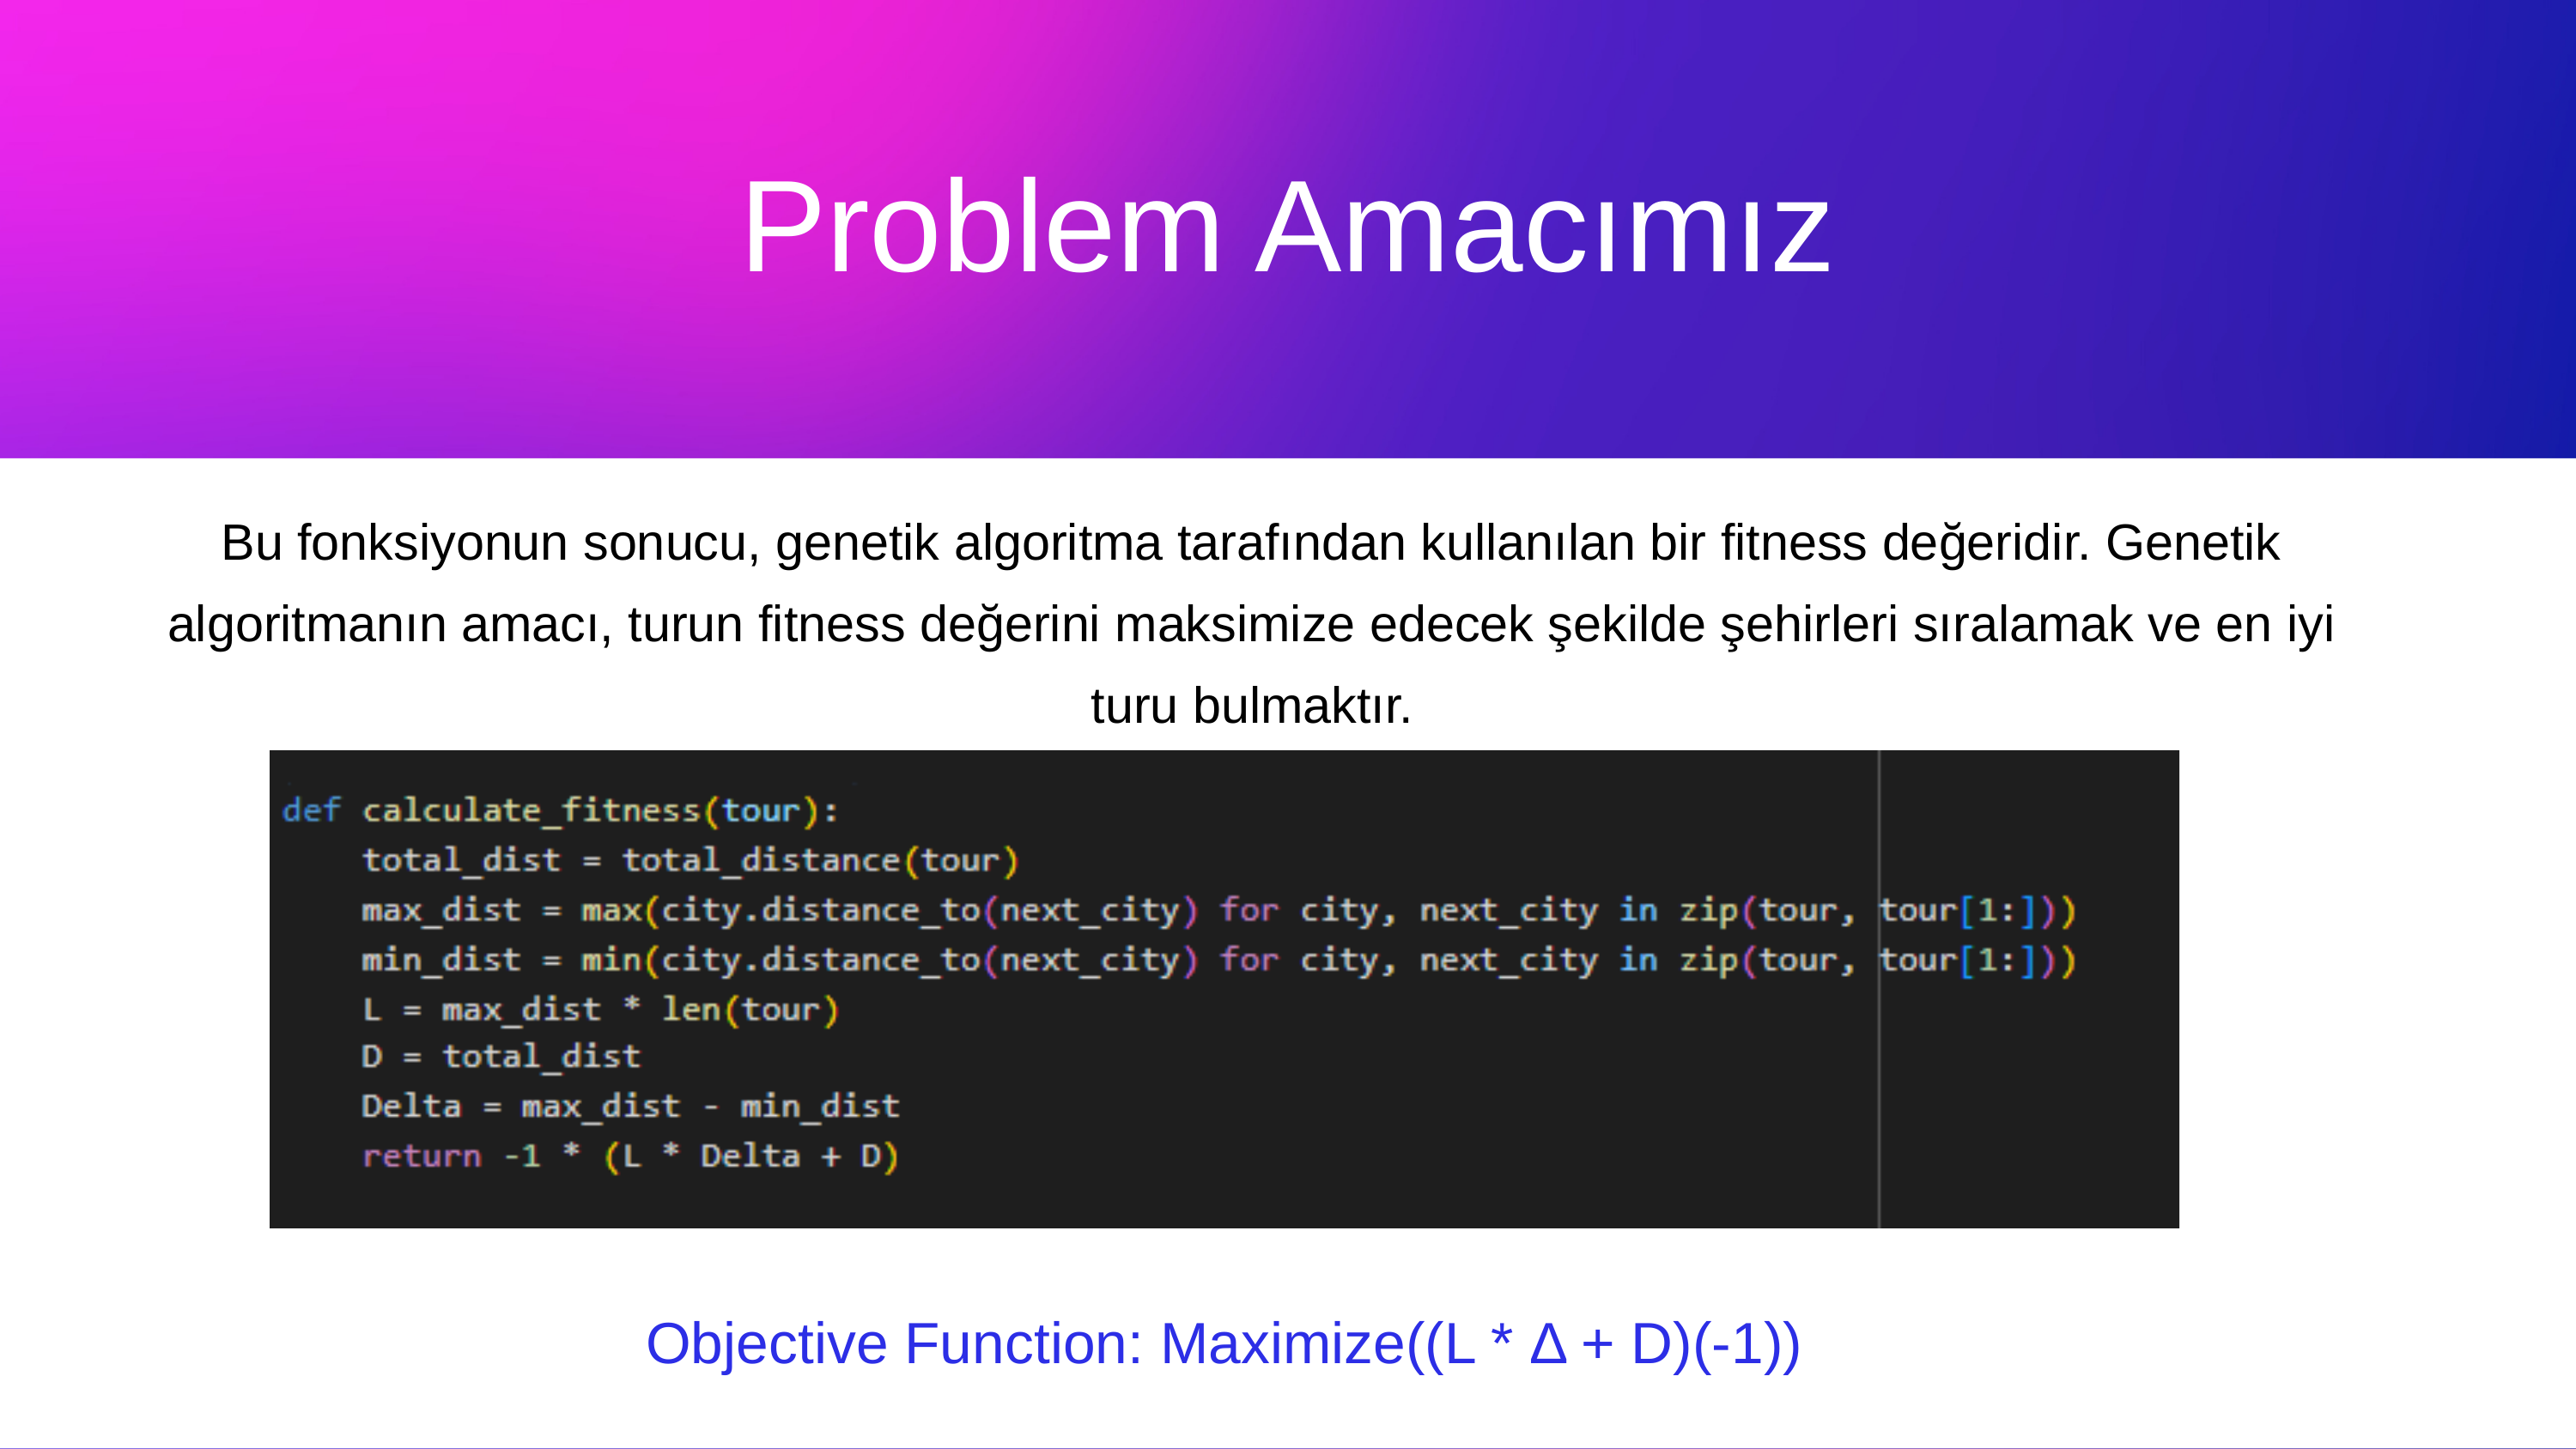

Problem Amacımız

Bu fonksiyonun sonucu, genetik algoritma tarafından kullanılan bir fitness değeridir. Genetik algoritmanın amacı, turun fitness değerini maksimize edecek şekilde şehirleri sıralamak ve en iyi turu bulmaktır.

Objective Function: Maximize((L * Δ + D)(-1))